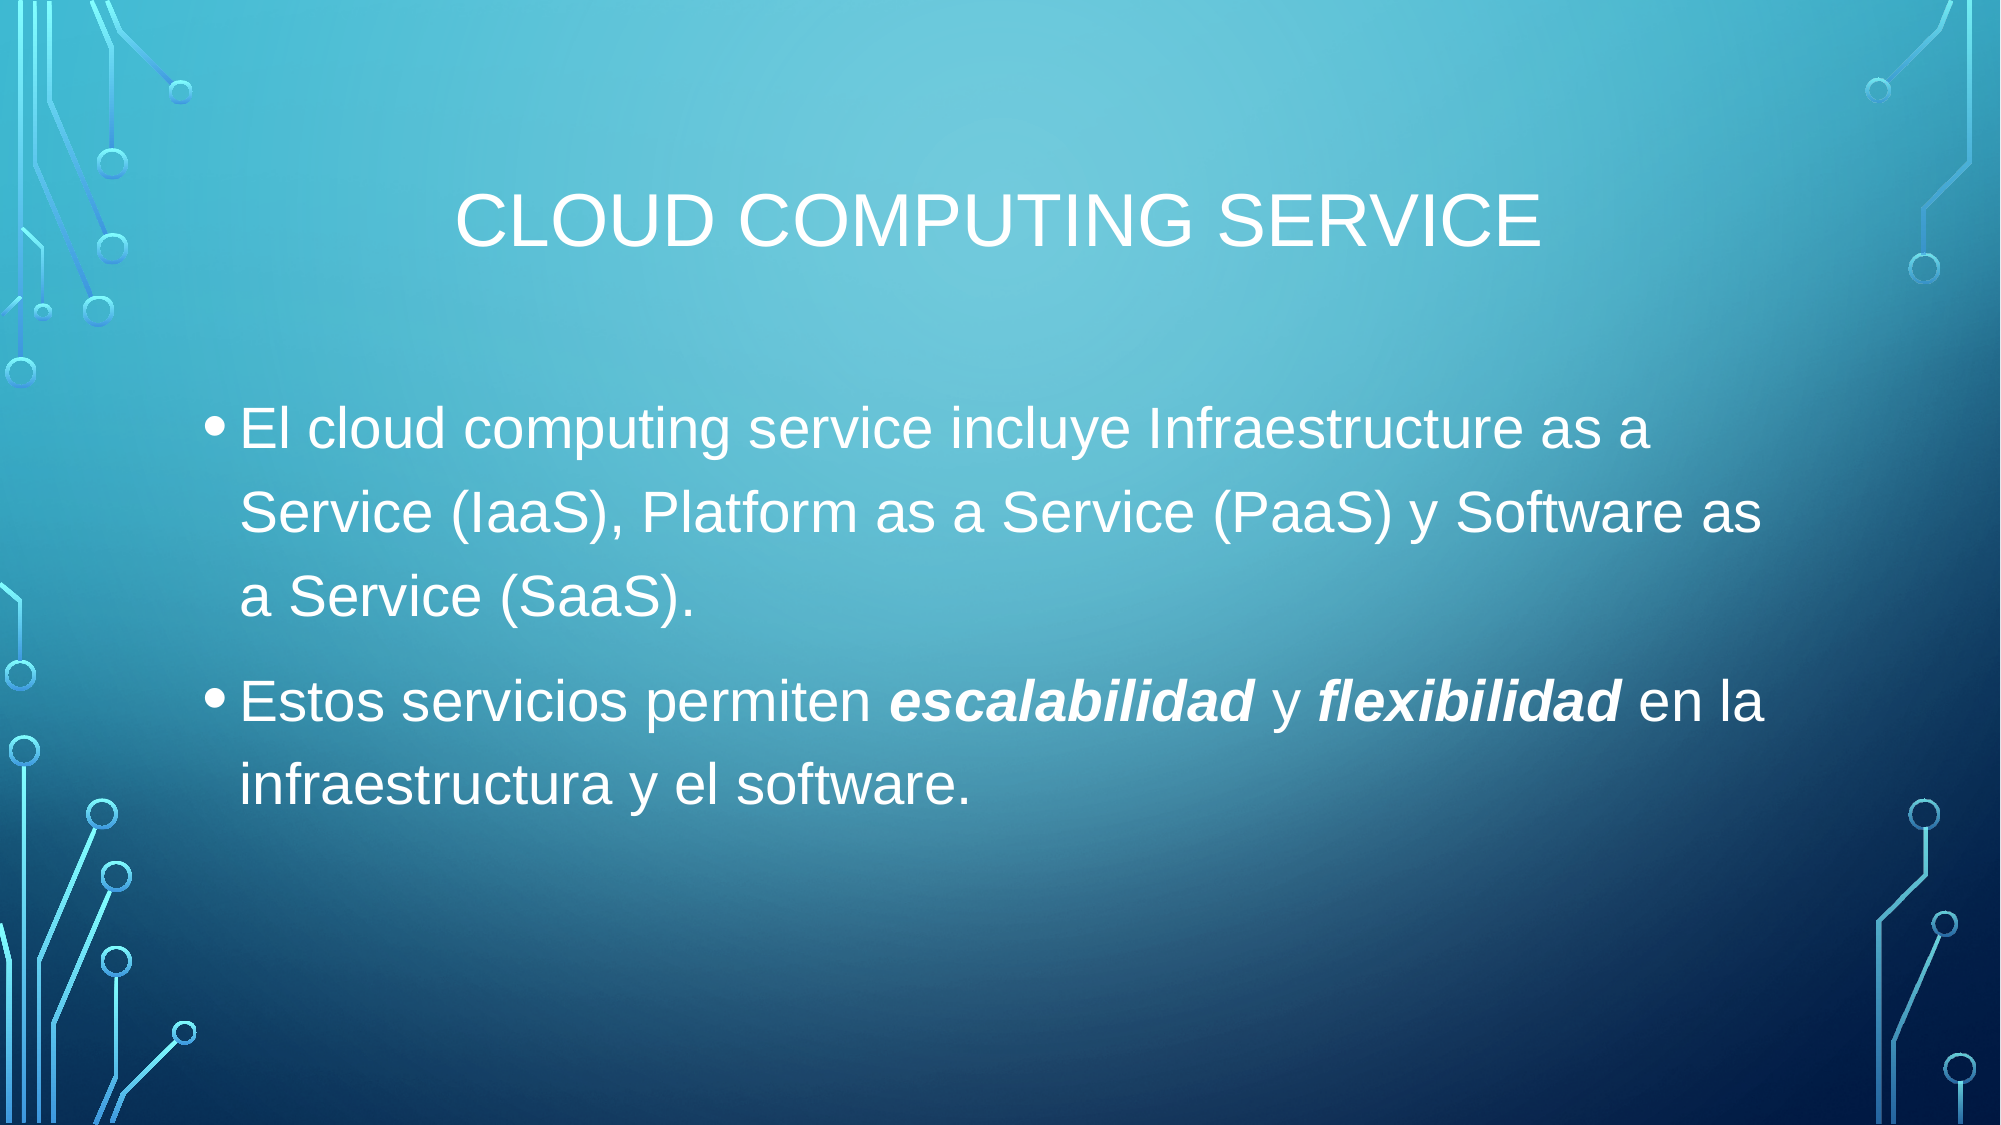

# Cloud Computing Service
El cloud computing service incluye Infraestructure as a Service (IaaS), Platform as a Service (PaaS) y Software as a Service (SaaS).
Estos servicios permiten escalabilidad y flexibilidad en la infraestructura y el software.